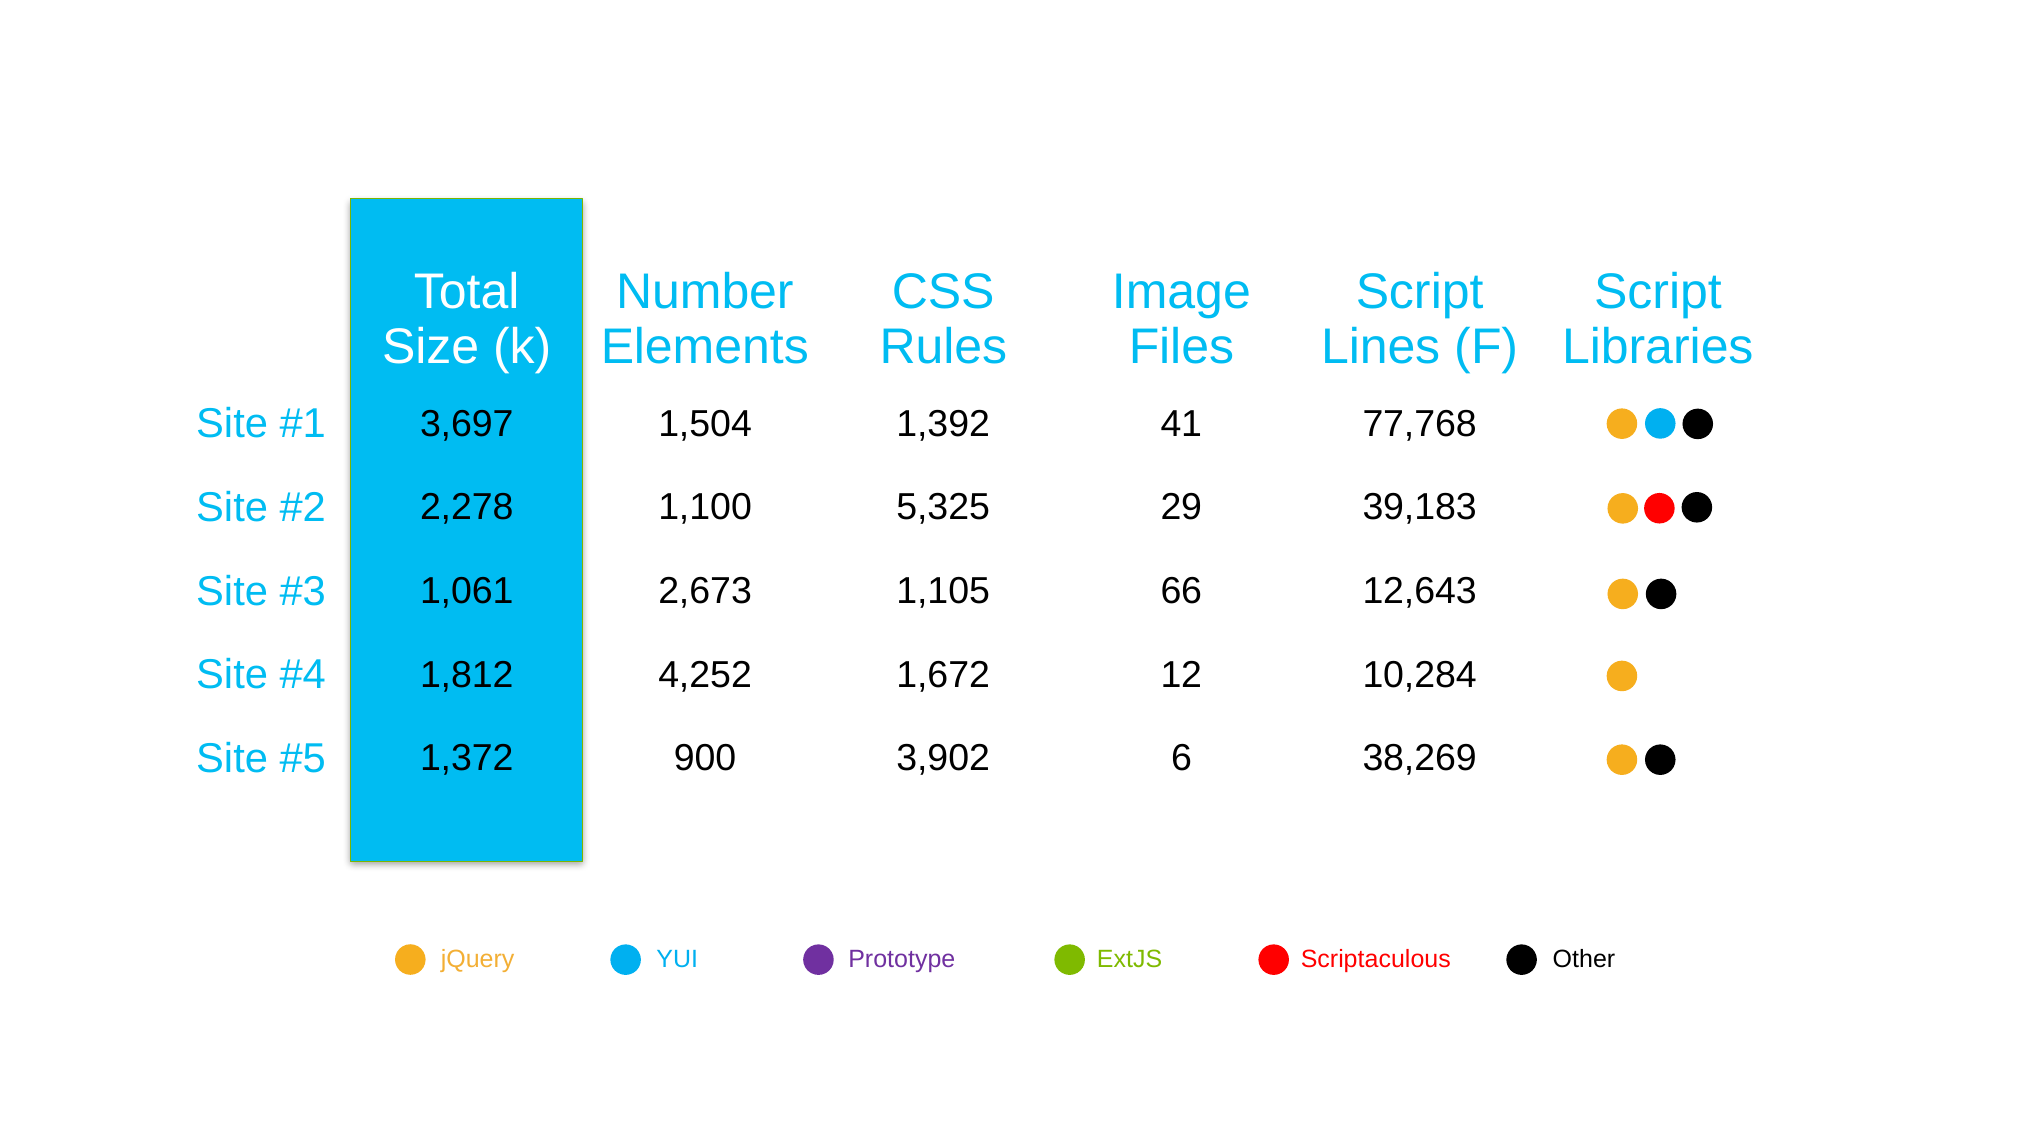

|  | Total Size (k) | Number Elements | CSS Rules | Image Files | Script Lines (F) | Script Libraries |
| --- | --- | --- | --- | --- | --- | --- |
| Site #1 | 3,697 | 1,504 | 1,392 | 41 | 77,768 |  |
| Site #2 | 2,278 | 1,100 | 5,325 | 29 | 39,183 |  |
| Site #3 | 1,061 | 2,673 | 1,105 | 66 | 12,643 |  |
| Site #4 | 1,812 | 4,252 | 1,672 | 12 | 10,284 |  |
| Site #5 | 1,372 | 900 | 3,902 | 6 | 38,269 |  |

jQuery

YUI

Prototype

ExtJS

Scriptaculous

Other